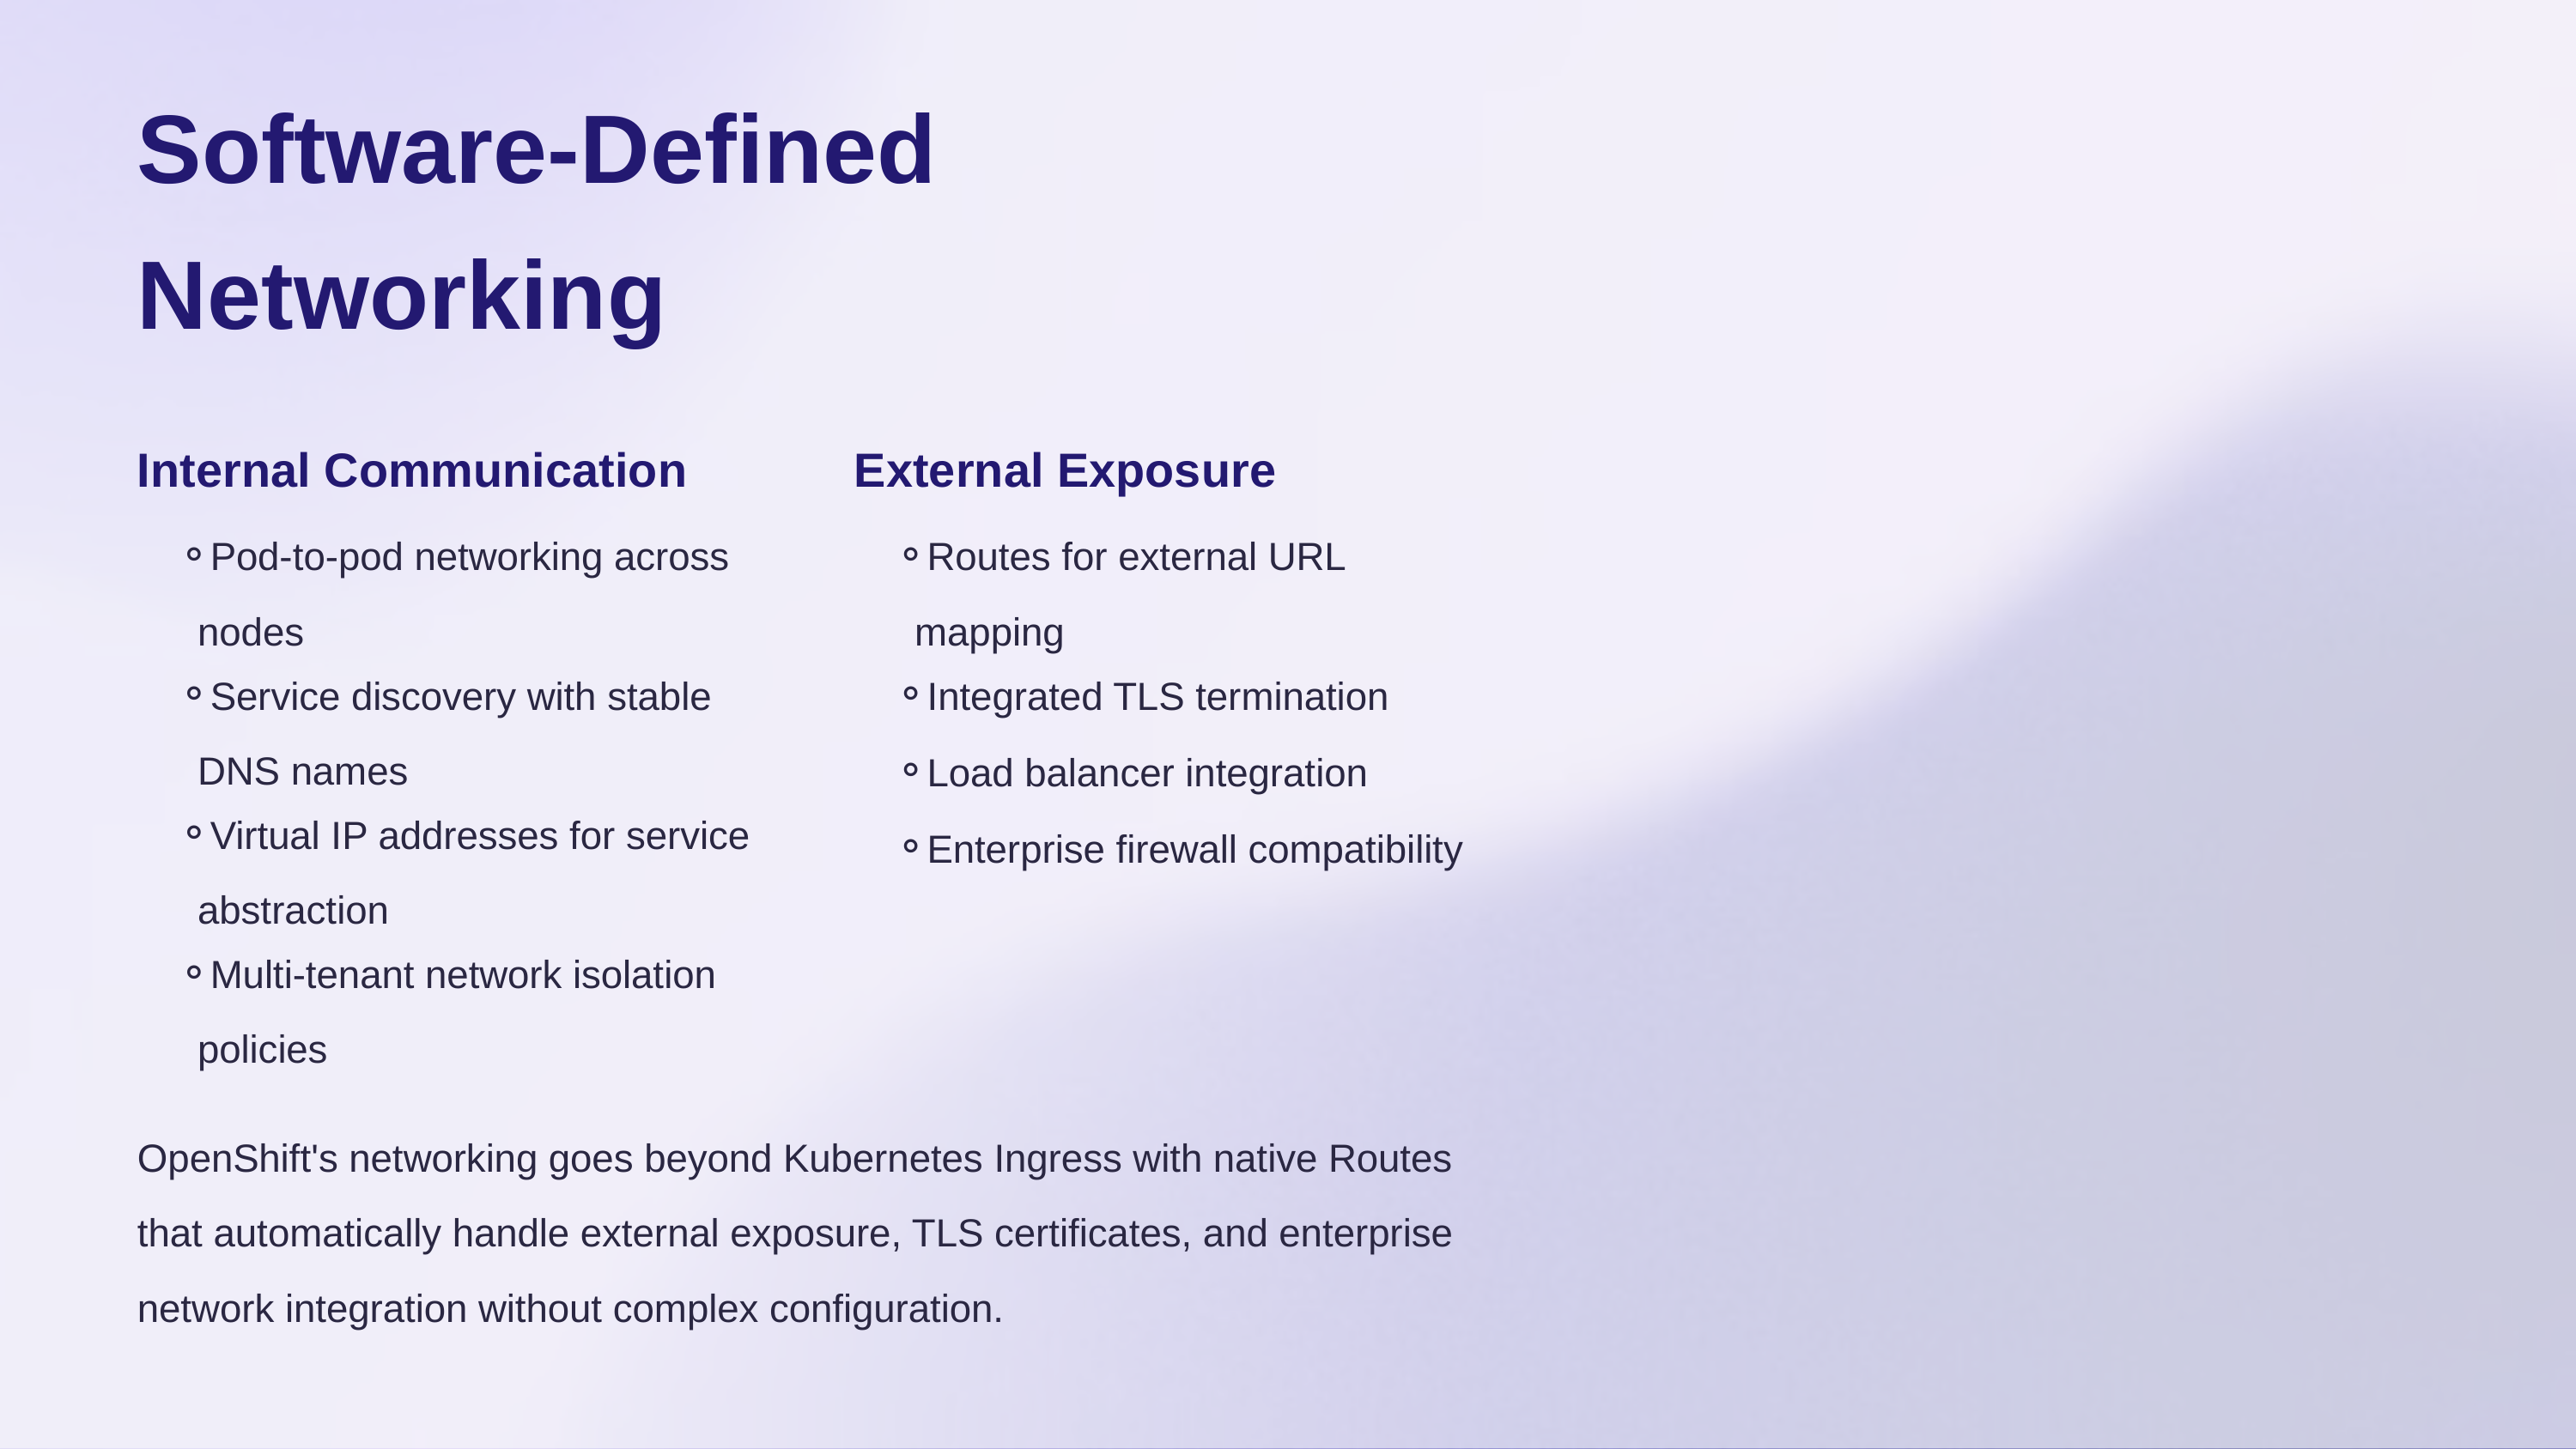

Software-Defined Networking
Internal Communication
External Exposure
Pod-to-pod networking across nodes
Routes for external URL mapping
Service discovery with stable DNS names
Integrated TLS termination
Load balancer integration
Virtual IP addresses for service abstraction
Enterprise firewall compatibility
Multi-tenant network isolation policies
OpenShift's networking goes beyond Kubernetes Ingress with native Routes that automatically handle external exposure, TLS certificates, and enterprise network integration without complex configuration.